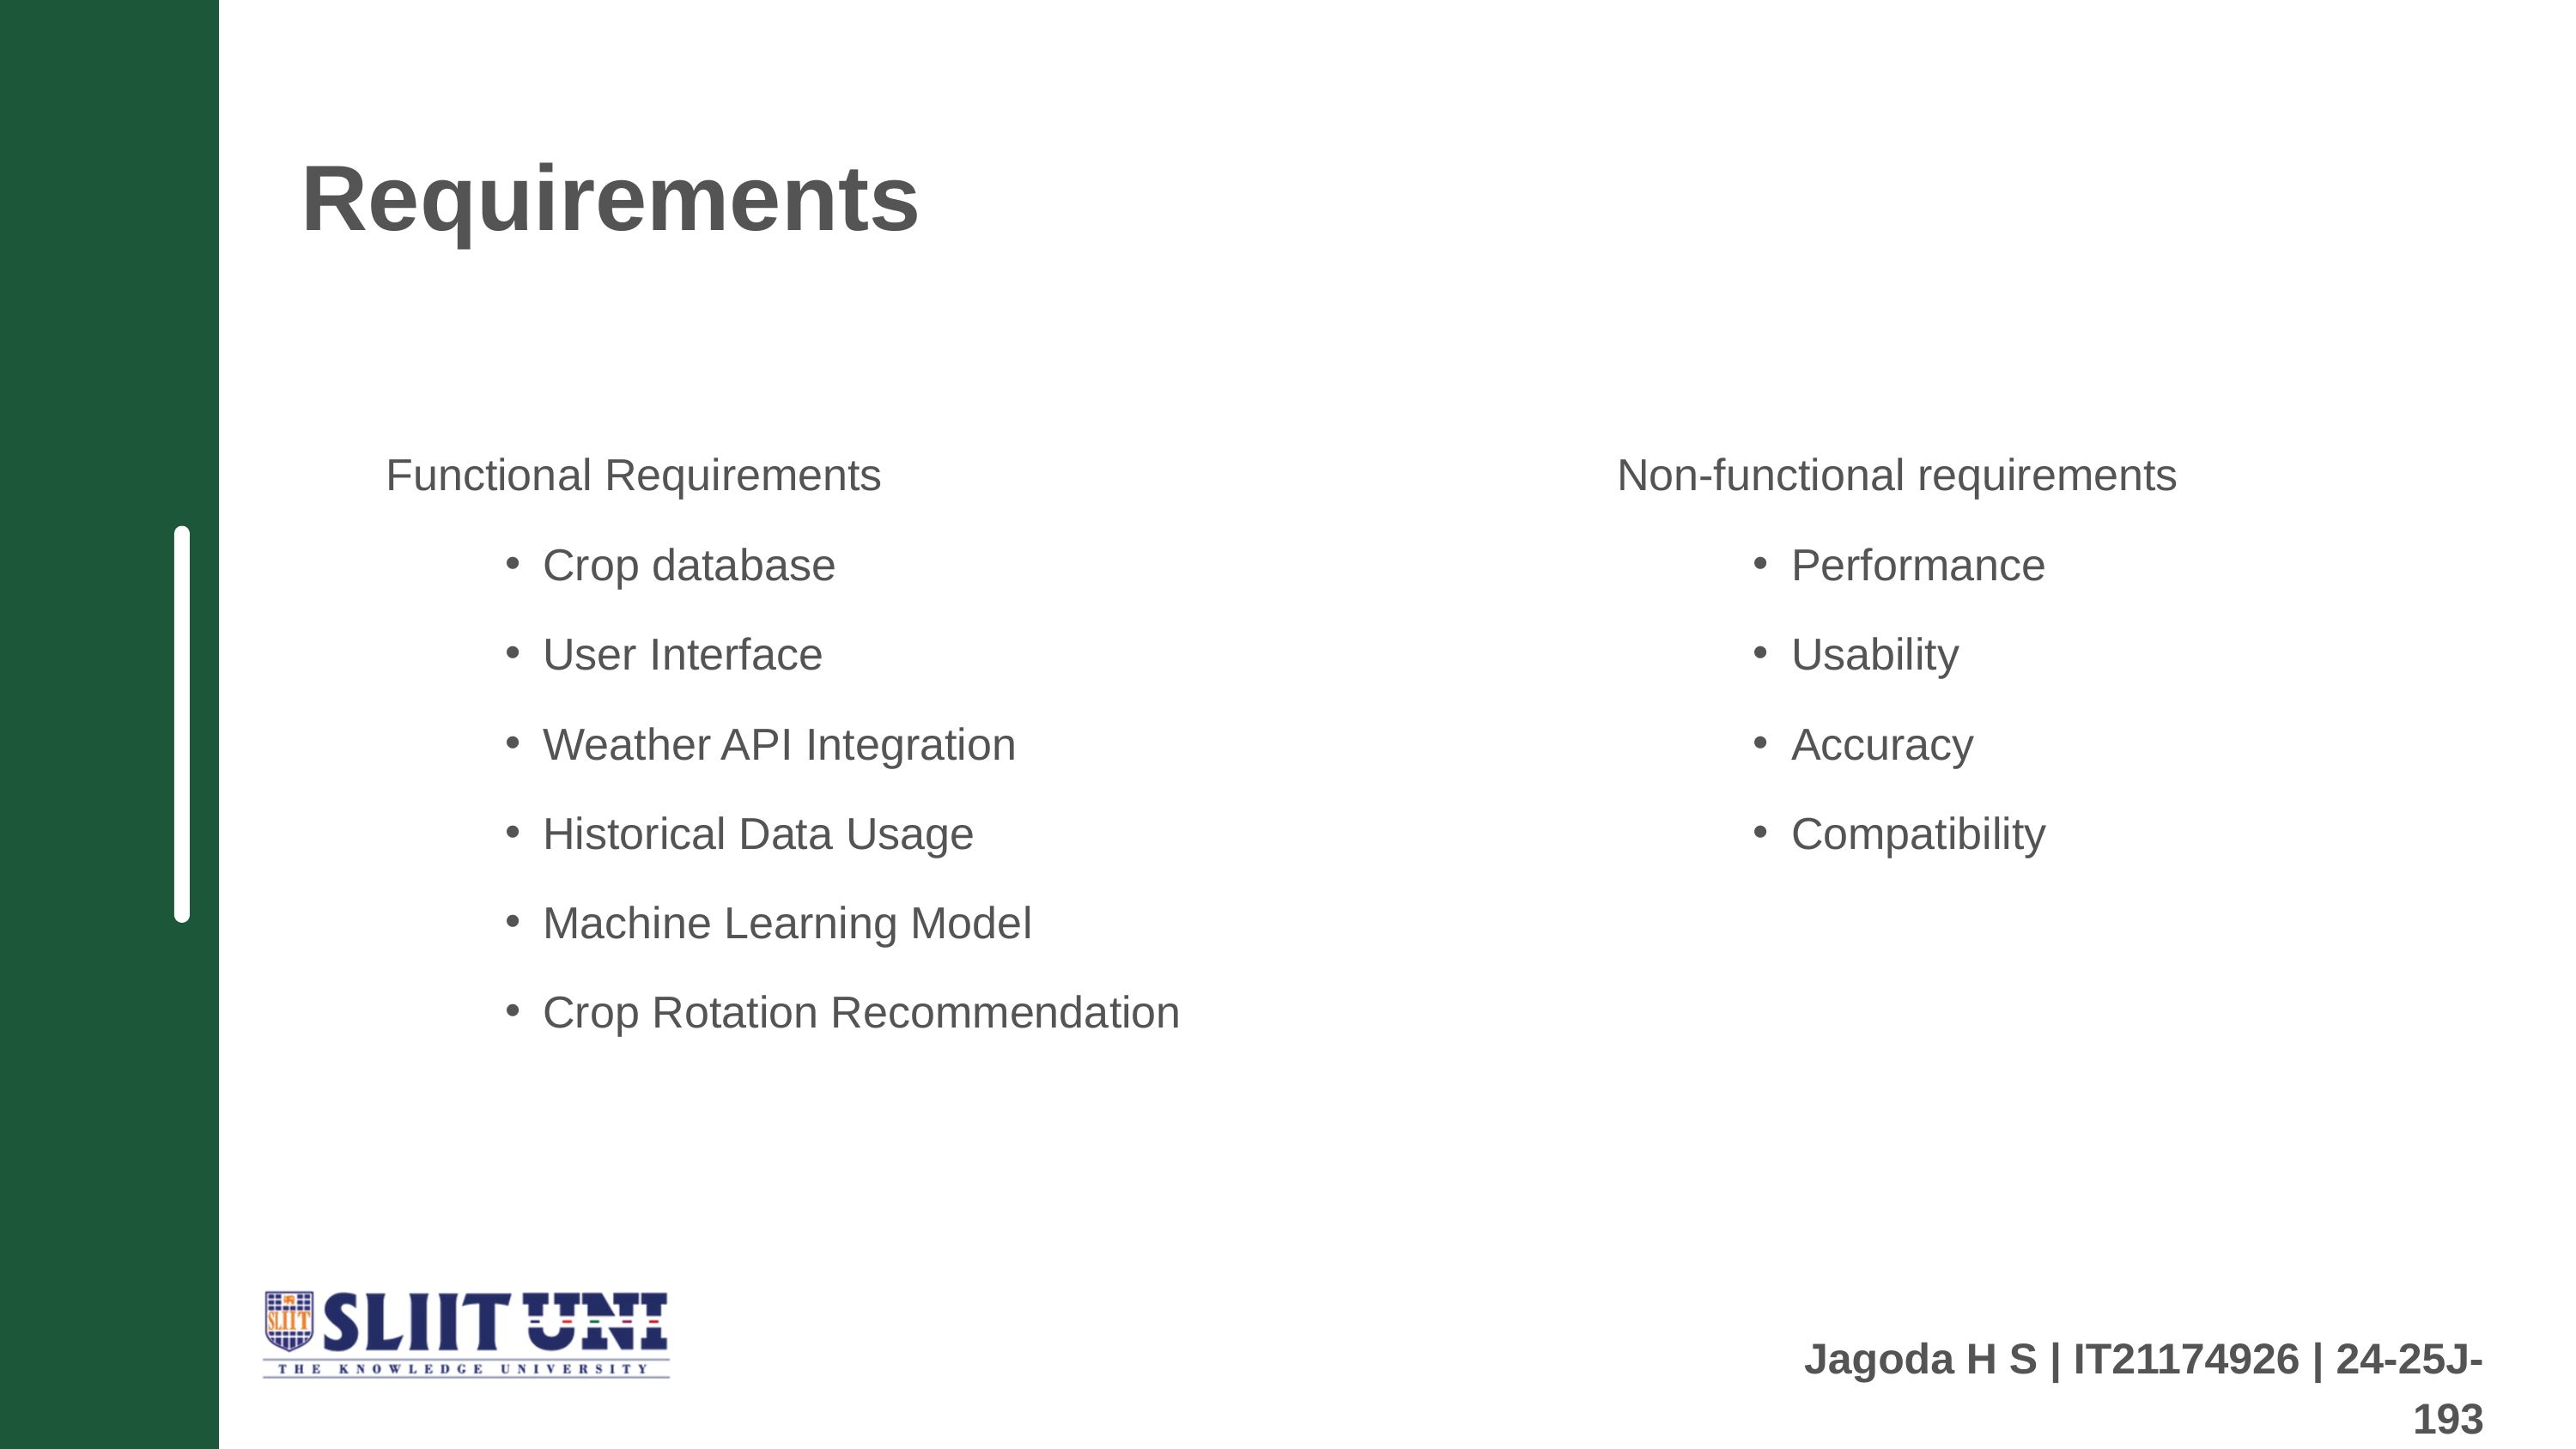

Requirements
Functional Requirements
Crop database
User Interface
Weather API Integration
Historical Data Usage
Machine Learning Model
Crop Rotation Recommendation
Non-functional requirements
Performance
Usability
Accuracy
Compatibility

Jagoda H S | IT21174926 | 24-25J-193